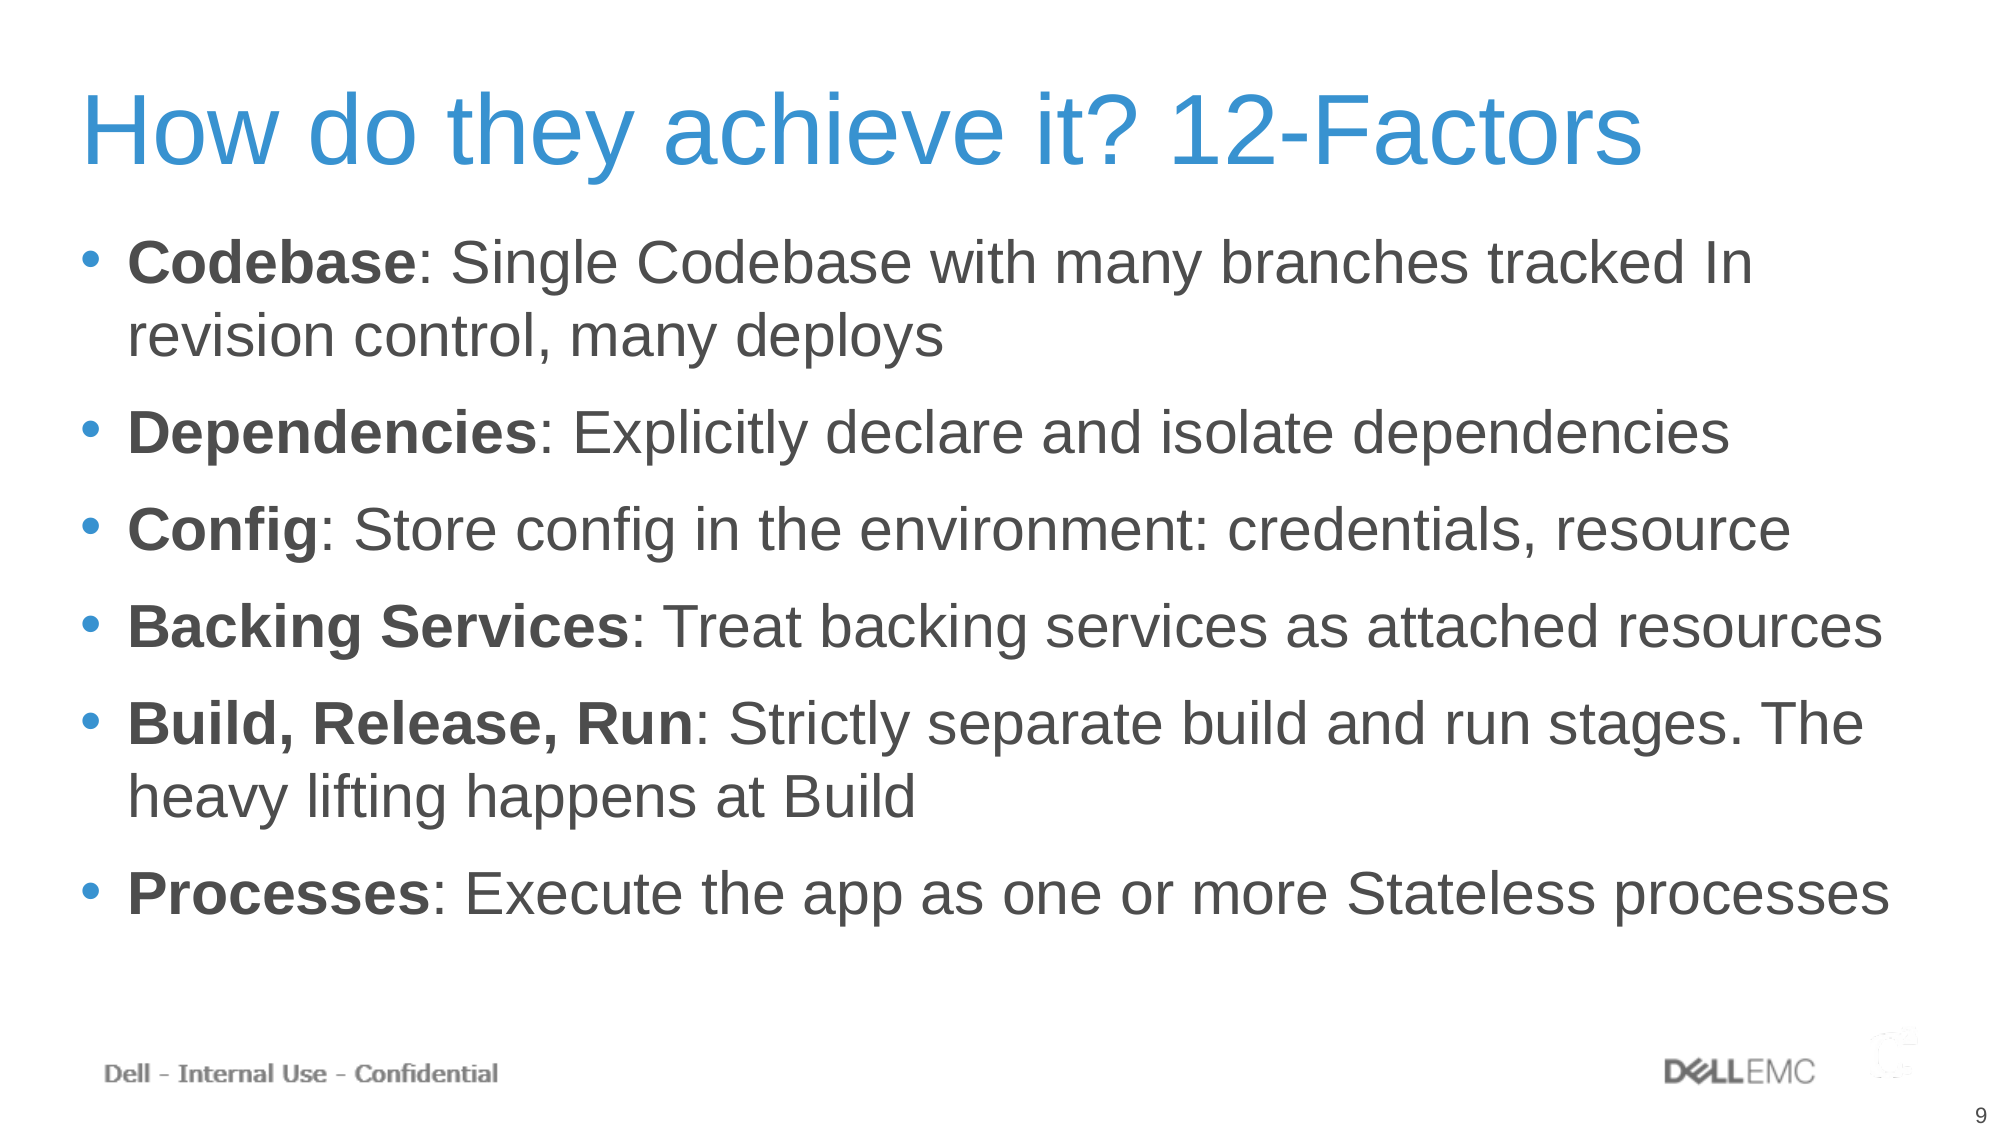

# How do they achieve it? 12-Factors
Codebase: Single Codebase with many branches tracked In revision control, many deploys
Dependencies: Explicitly declare and isolate dependencies
Config: Store config in the environment: credentials, resource
Backing Services: Treat backing services as attached resources
Build, Release, Run: Strictly separate build and run stages. The heavy lifting happens at Build
Processes: Execute the app as one or more Stateless processes